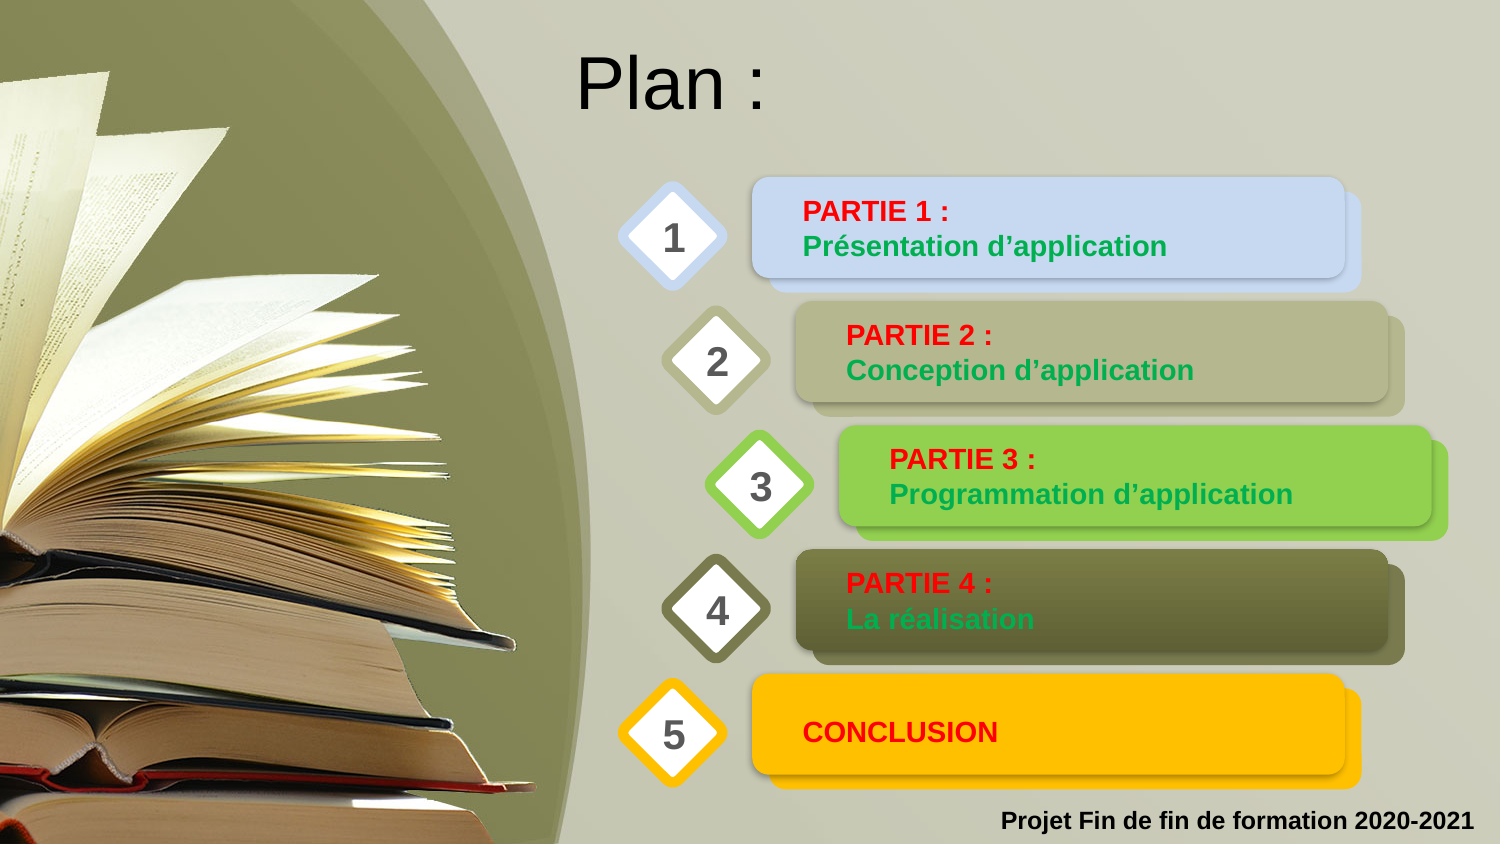

Plan :

PARTIE 1 :
Présentation d’application

1

PARTIE 2 :
Conception d’application

2

PARTIE 3 :
Programmation d’application

3

PARTIE 4 :
La réalisation

4

5
CONCLUSION
Projet Fin de fin de formation 2020-2021